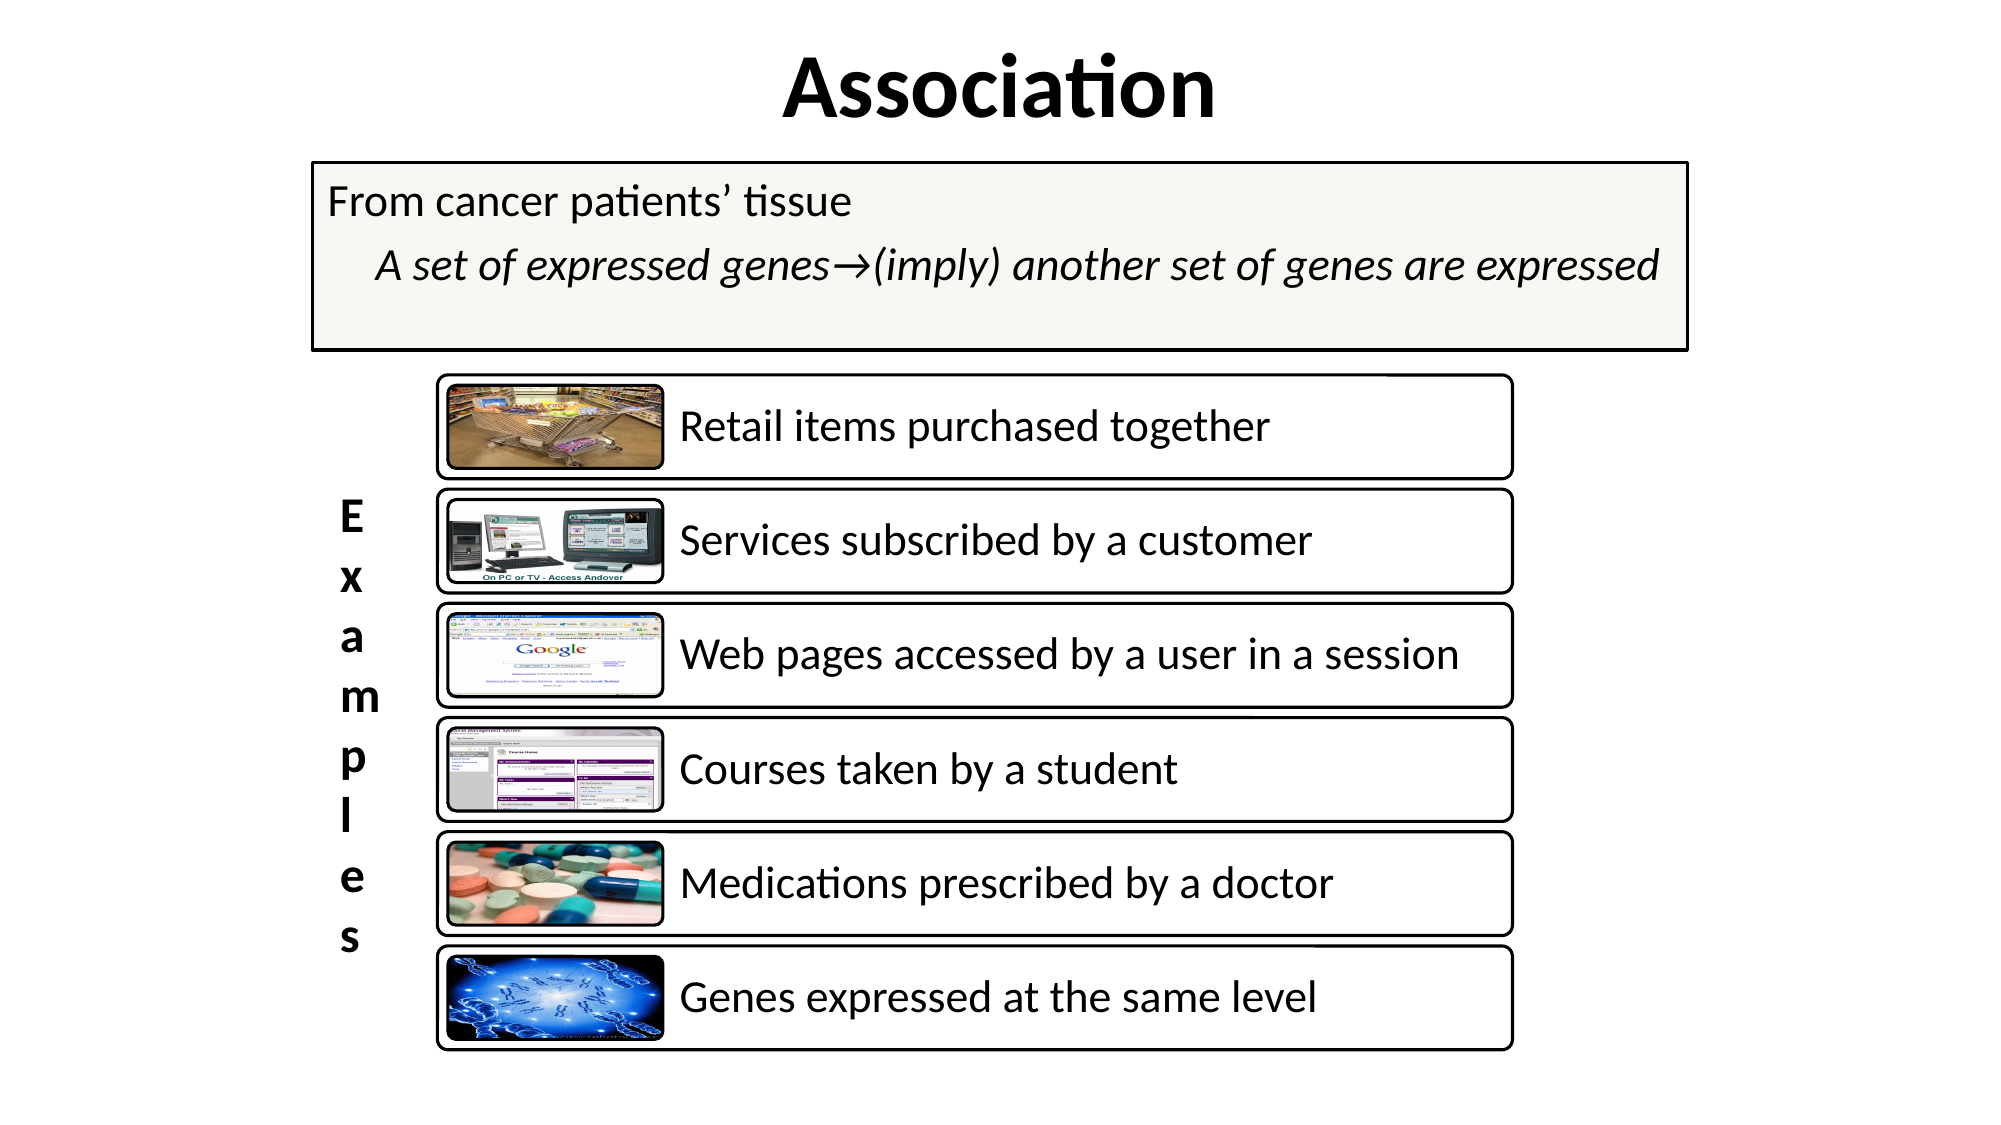

# Association
From cancer patients’ tissue
	A set of expressed genes→(imply) another set of genes are expressed

Retail items purchased together
Services subscribed by a customer
Web pages accessed by a user in a session
Courses taken by a student
Medications prescribed by a doctor
Genes expressed at the same level
Examples